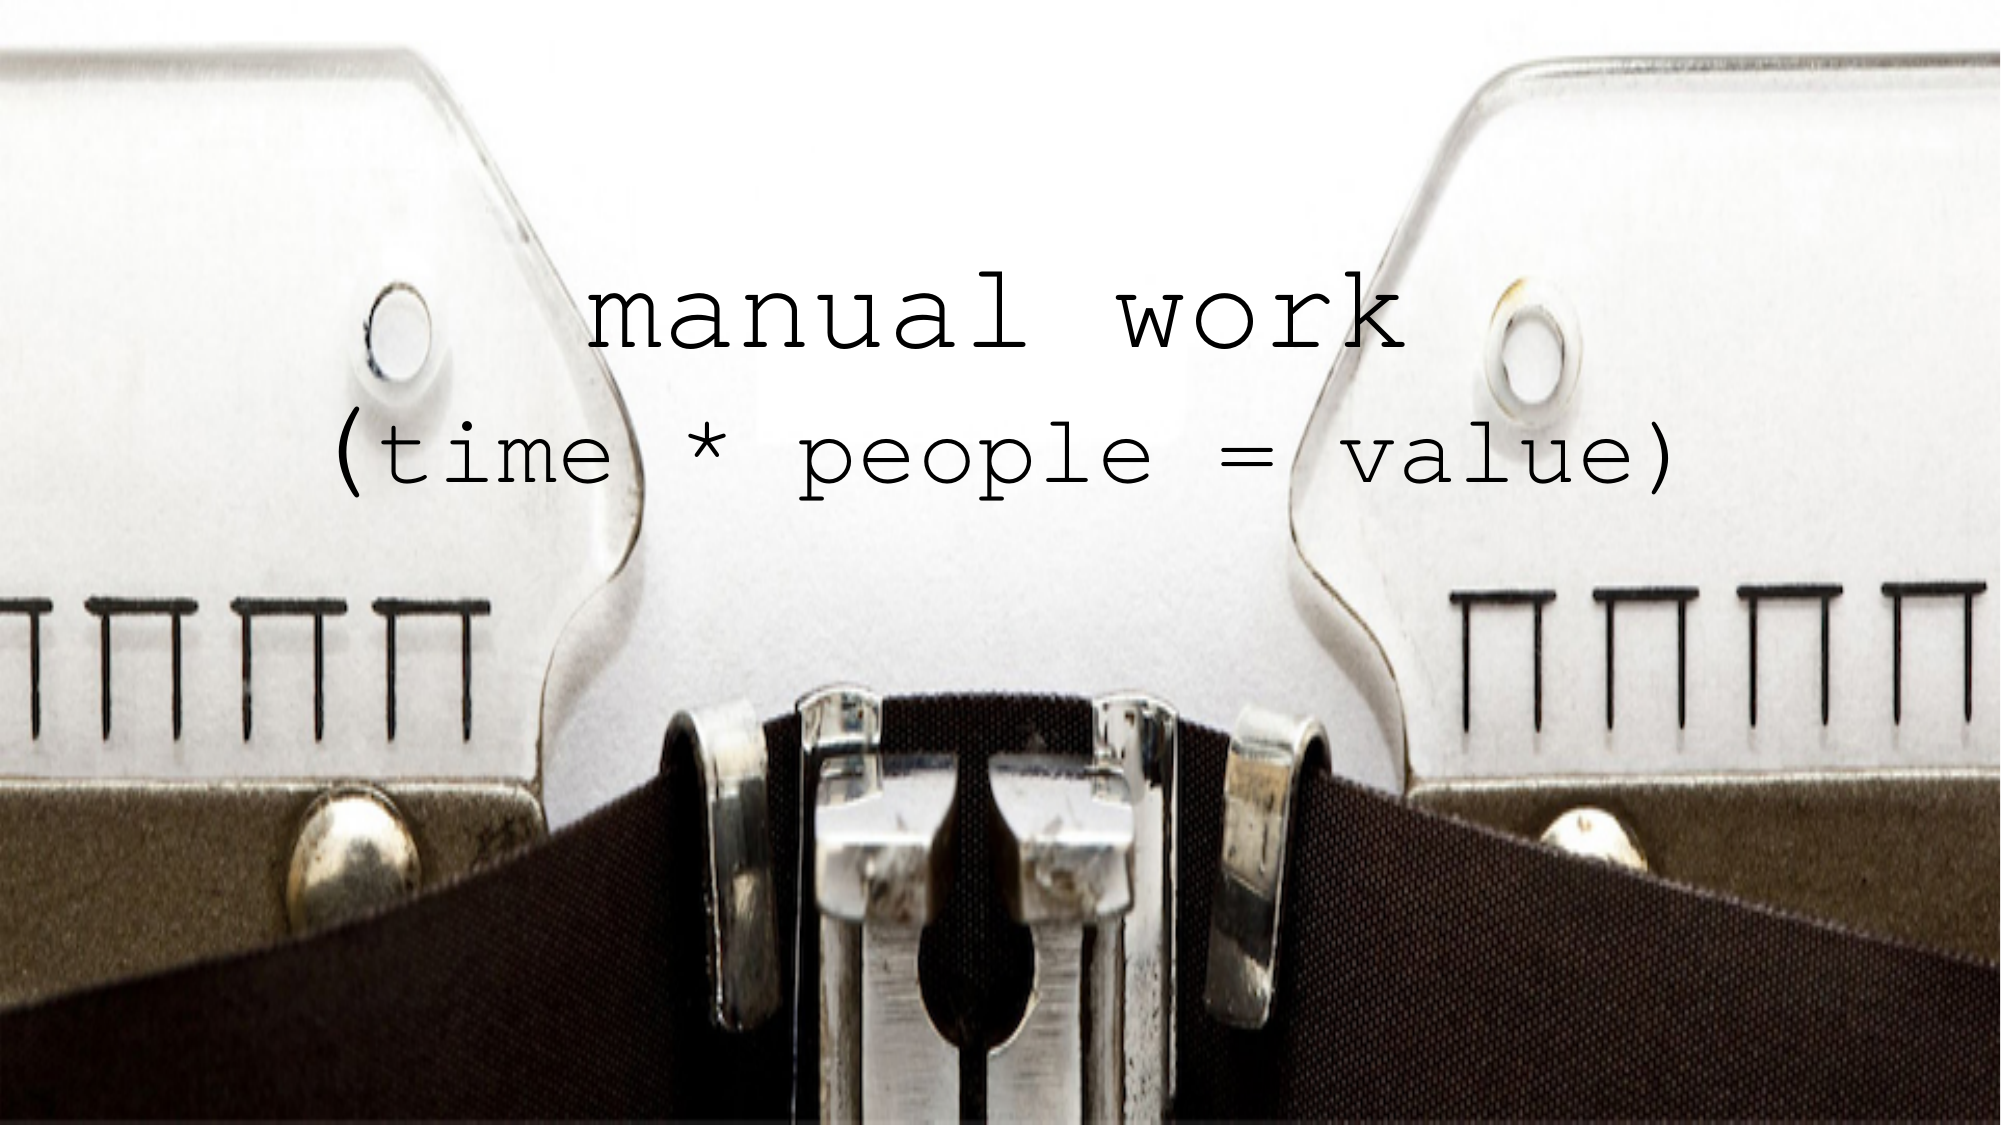

# manual work (time * people = value)